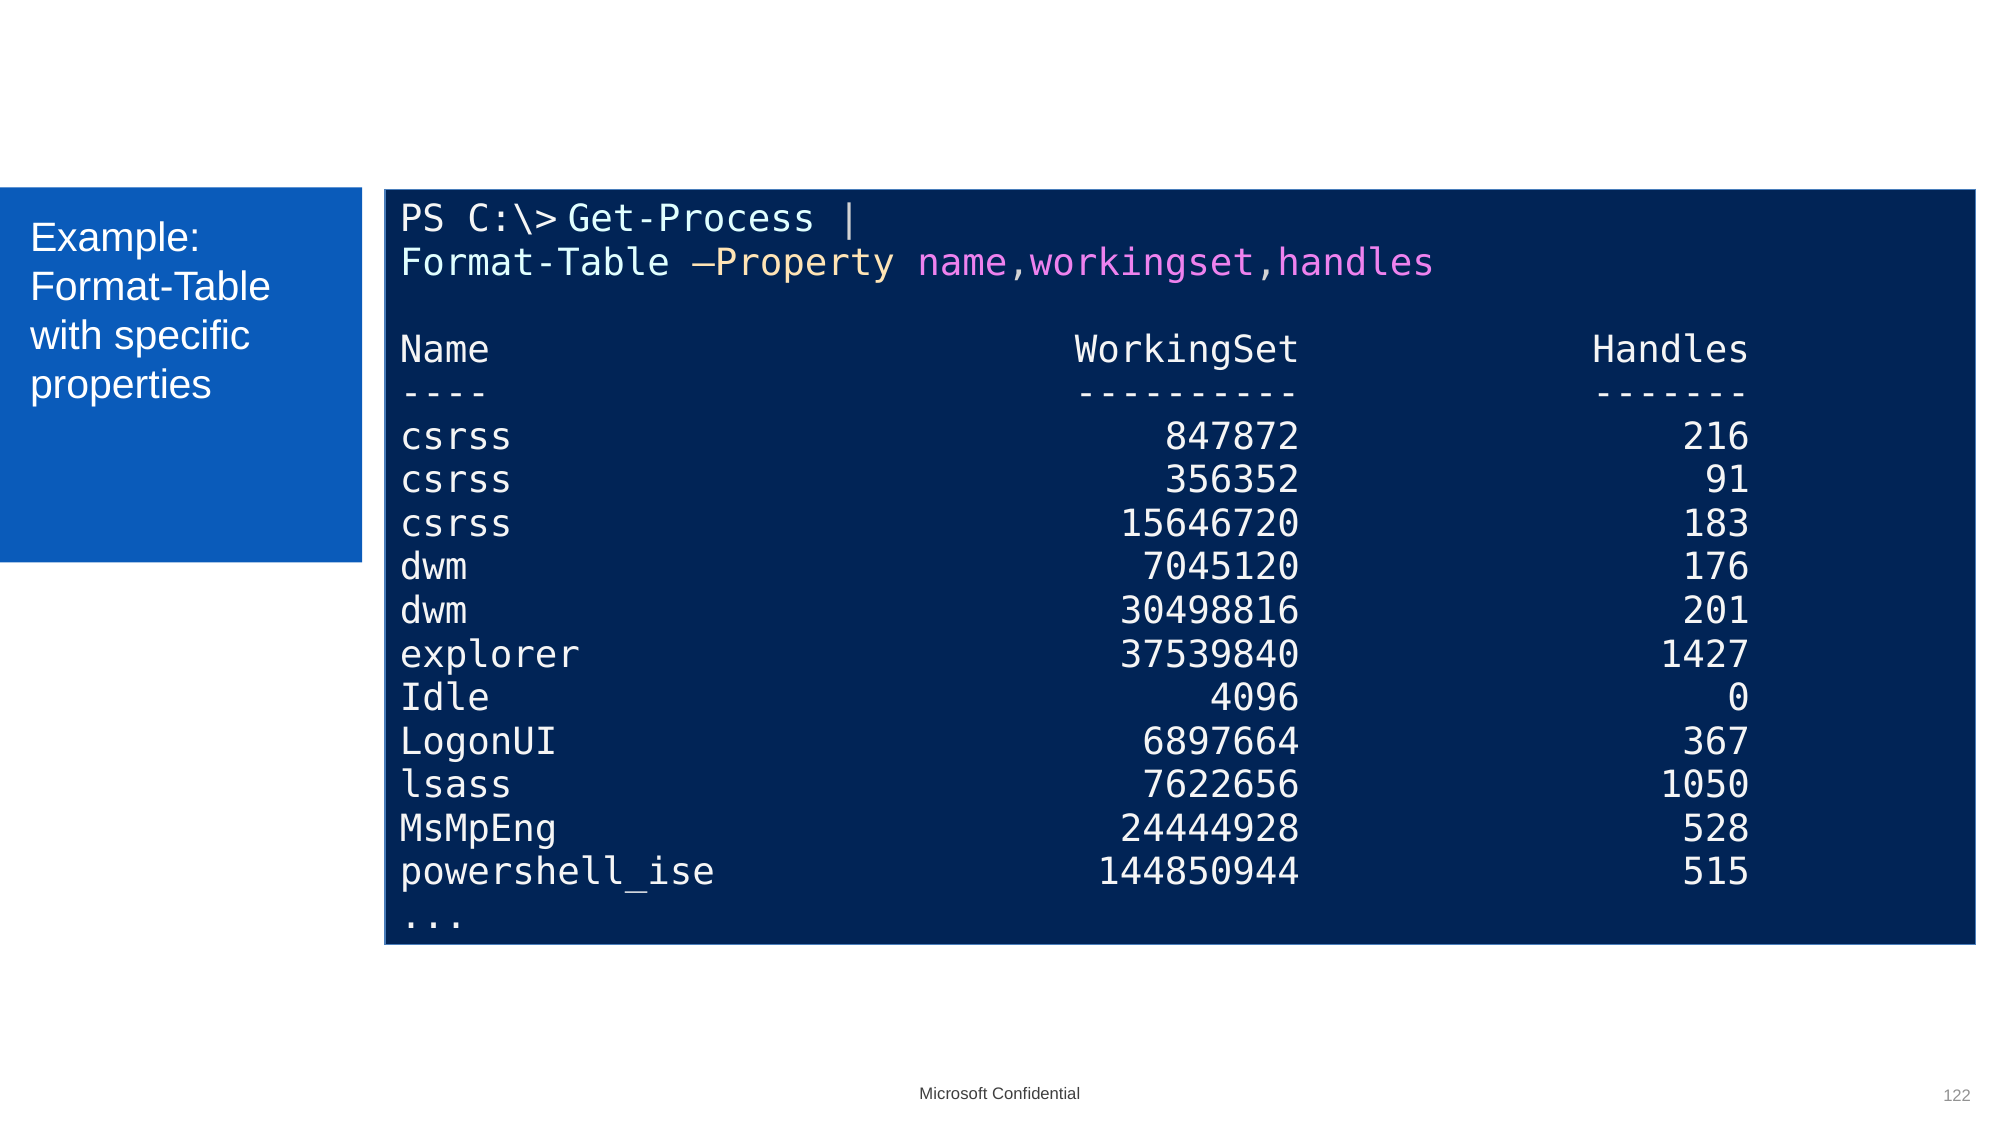

# Example: Format-Table with specific properties
| PS C:\> Get-Process | Format-Table –Property name,workingset,handles Name WorkingSet Handles ---- ---------- ------- csrss 847872 216 csrss 356352 91 csrss 15646720 183 dwm 7045120 176 dwm 30498816 201 explorer 37539840 1427 Idle 4096 0 LogonUI 6897664 367 lsass 7622656 1050 MsMpEng 24444928 528 powershell\_ise 144850944 515 ... |
| --- |
122